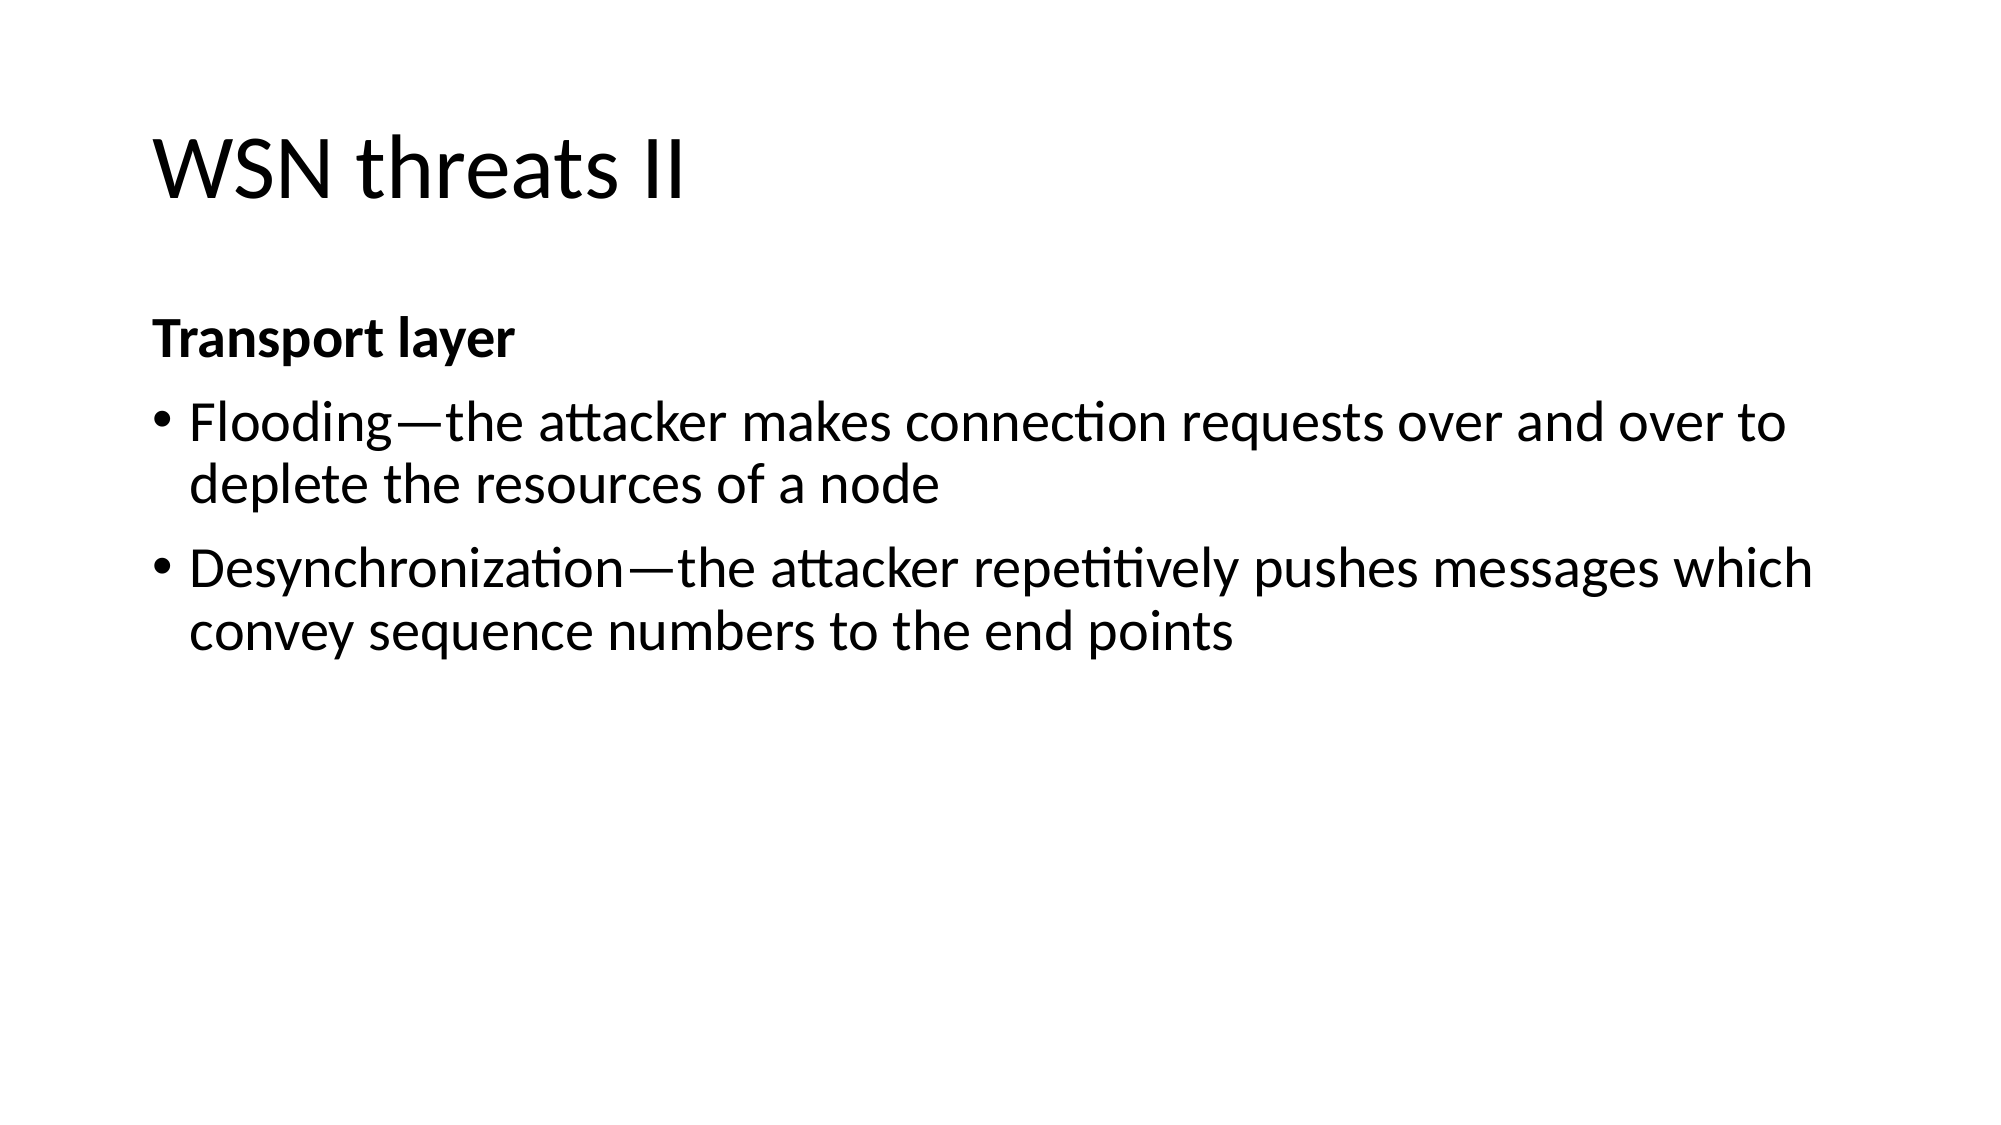

# WSN threats II
Transport layer
Flooding—the attacker makes connection requests over and over to deplete the resources of a node
Desynchronization—the attacker repetitively pushes messages which convey sequence numbers to the end points